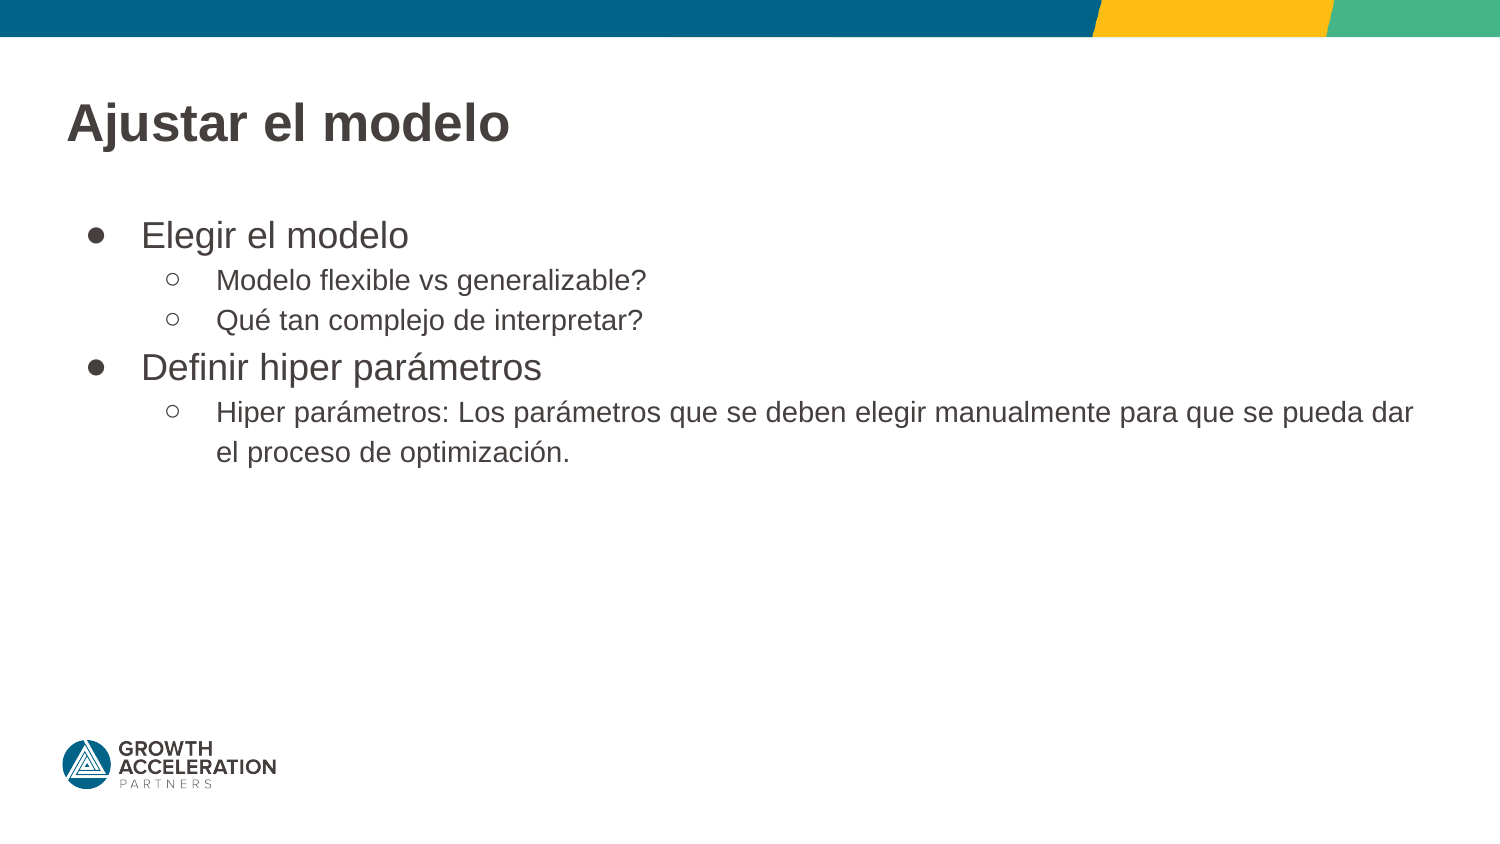

# Ajustar el modelo
Elegir el modelo
Modelo flexible vs generalizable?
Qué tan complejo de interpretar?
Definir hiper parámetros
Hiper parámetros: Los parámetros que se deben elegir manualmente para que se pueda dar el proceso de optimización.